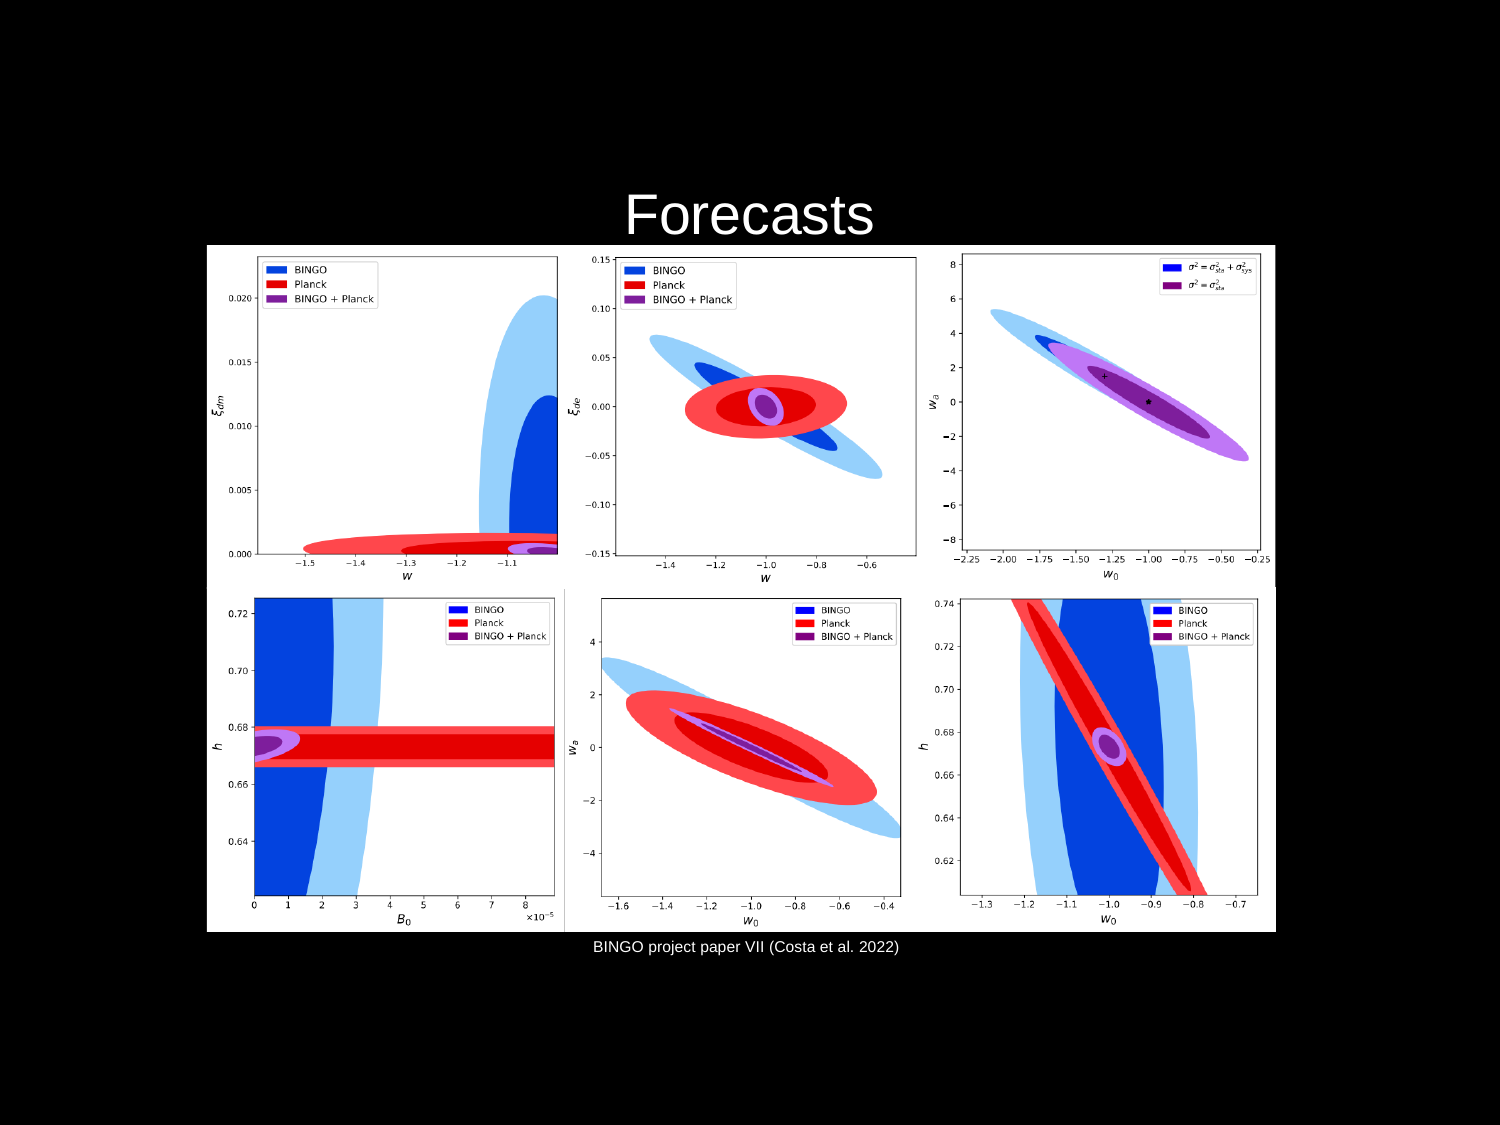

Forecasts

BINGO project paper VII (Costa et al. 2022)